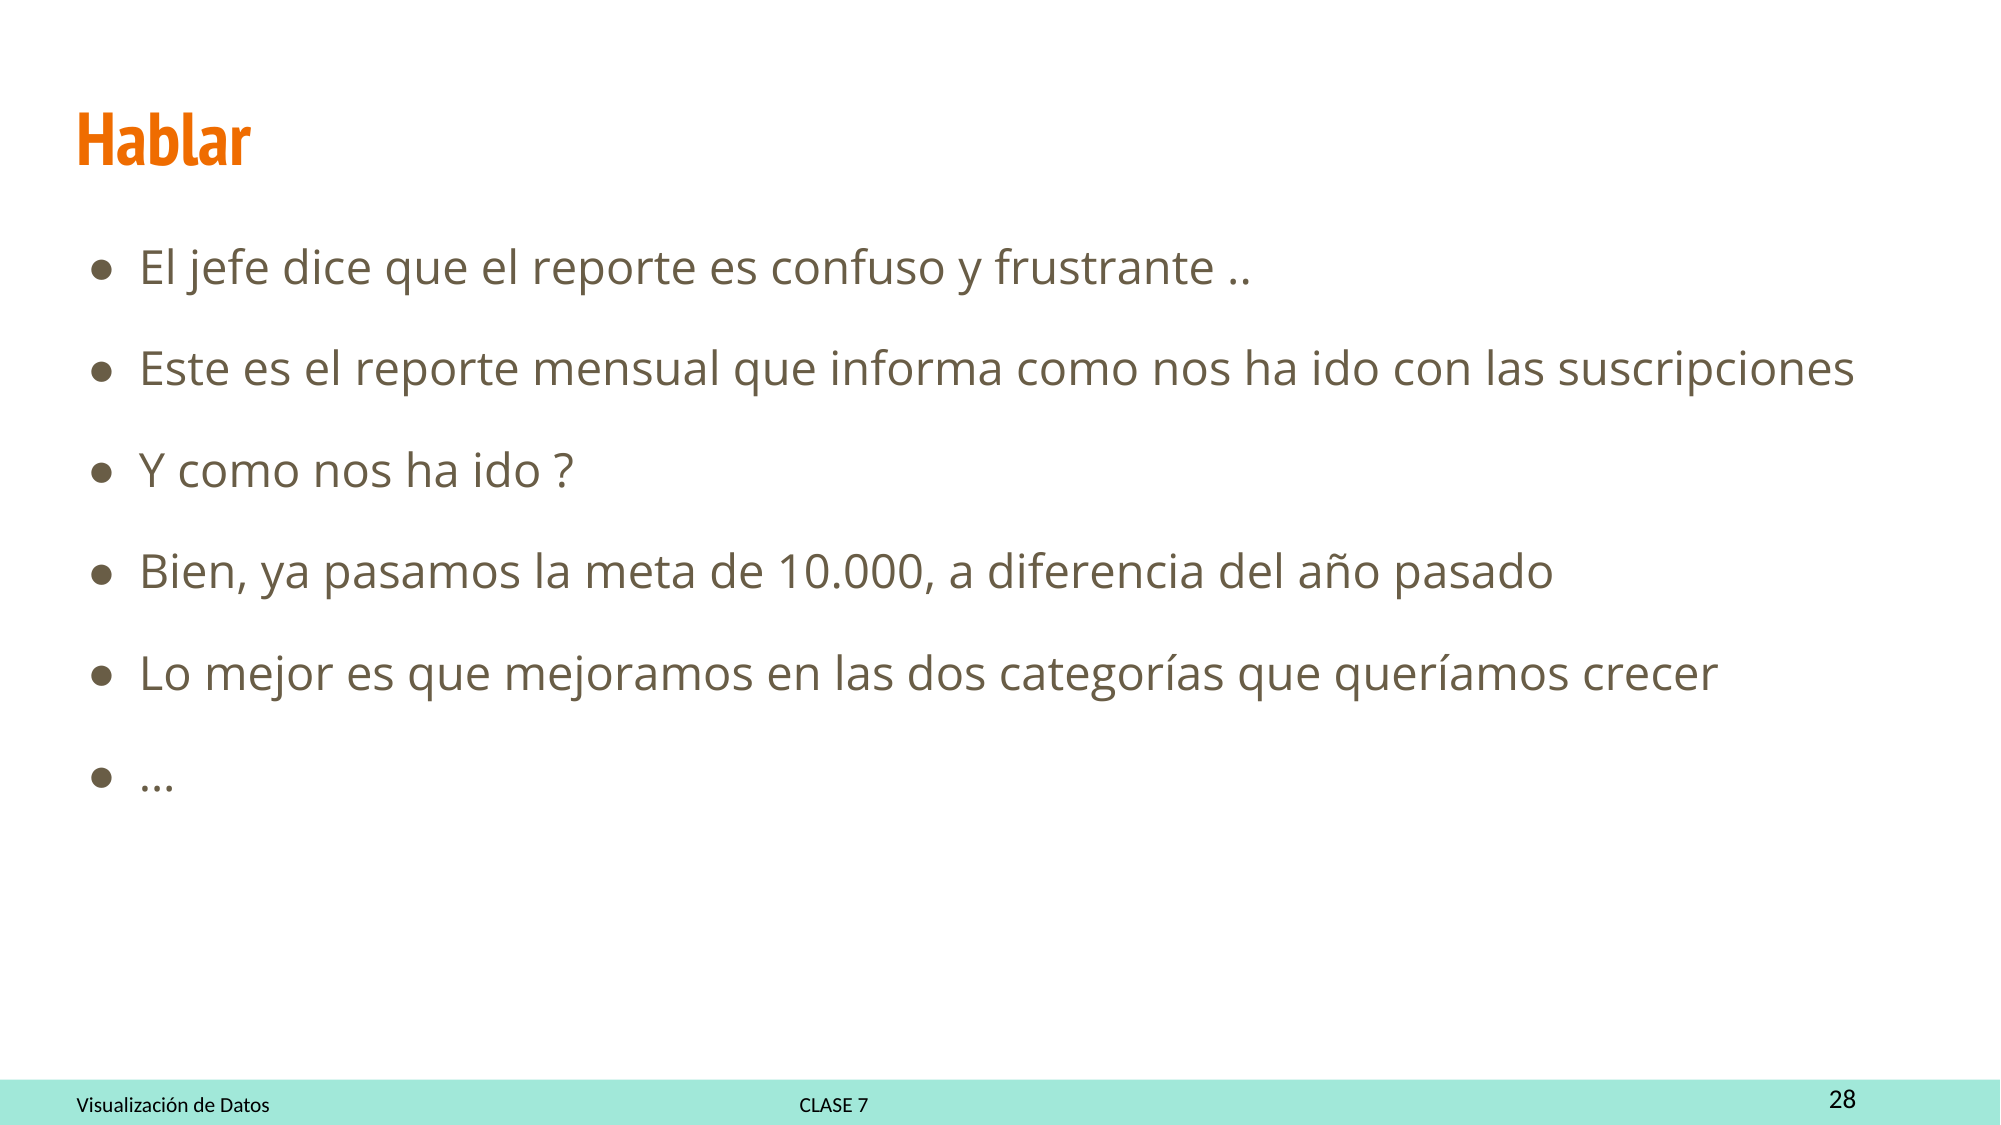

# Hablar
El jefe dice que el reporte es confuso y frustrante ..
Este es el reporte mensual que informa como nos ha ido con las suscripciones
Y como nos ha ido ?
Bien, ya pasamos la meta de 10.000, a diferencia del año pasado
Lo mejor es que mejoramos en las dos categorías que queríamos crecer
…